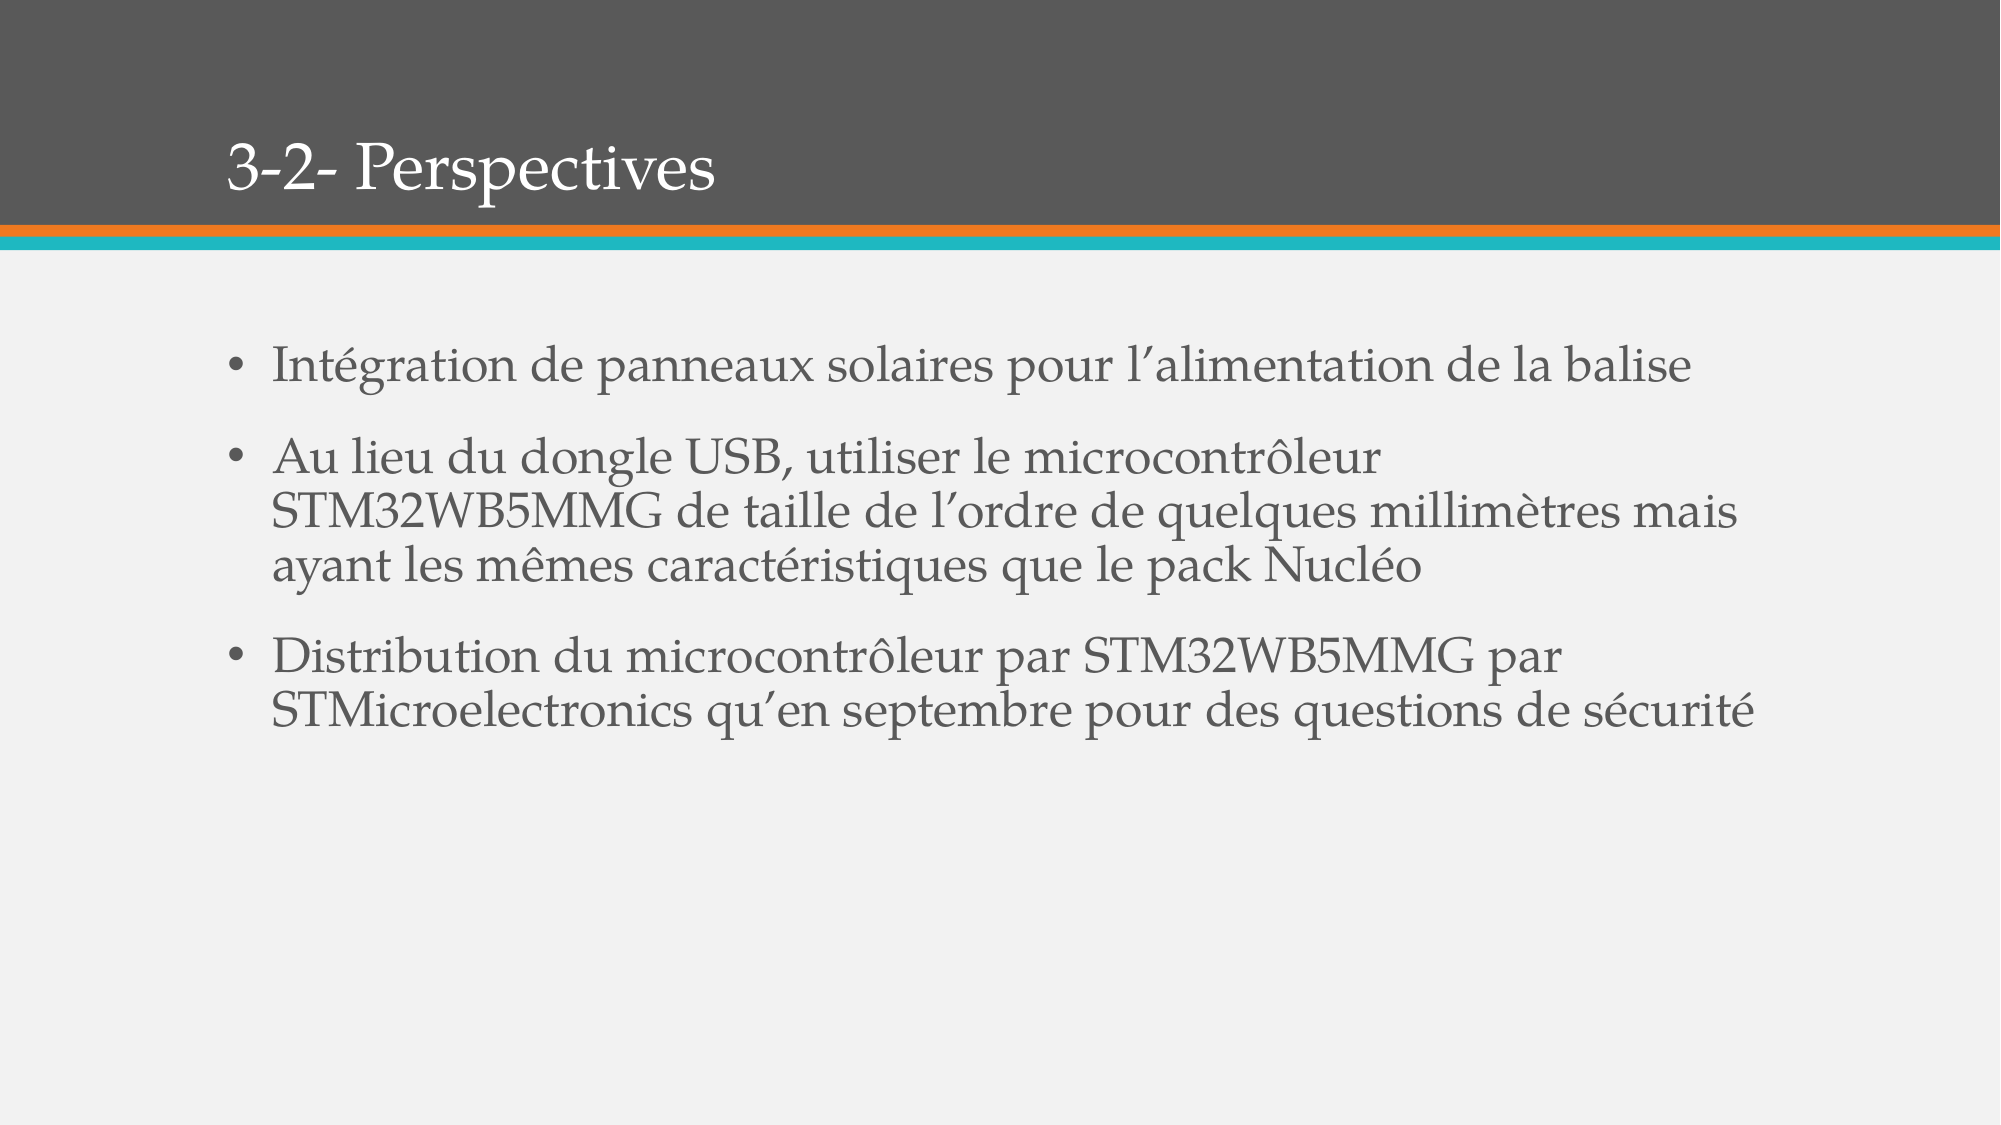

# 3-2- Perspectives
Intégration de panneaux solaires pour l’alimentation de la balise
Au lieu du dongle USB, utiliser le microcontrôleur STM32WB5MMG de taille de l’ordre de quelques millimètres mais ayant les mêmes caractéristiques que le pack Nucléo
Distribution du microcontrôleur par STM32WB5MMG par STMicroelectronics qu’en septembre pour des questions de sécurité